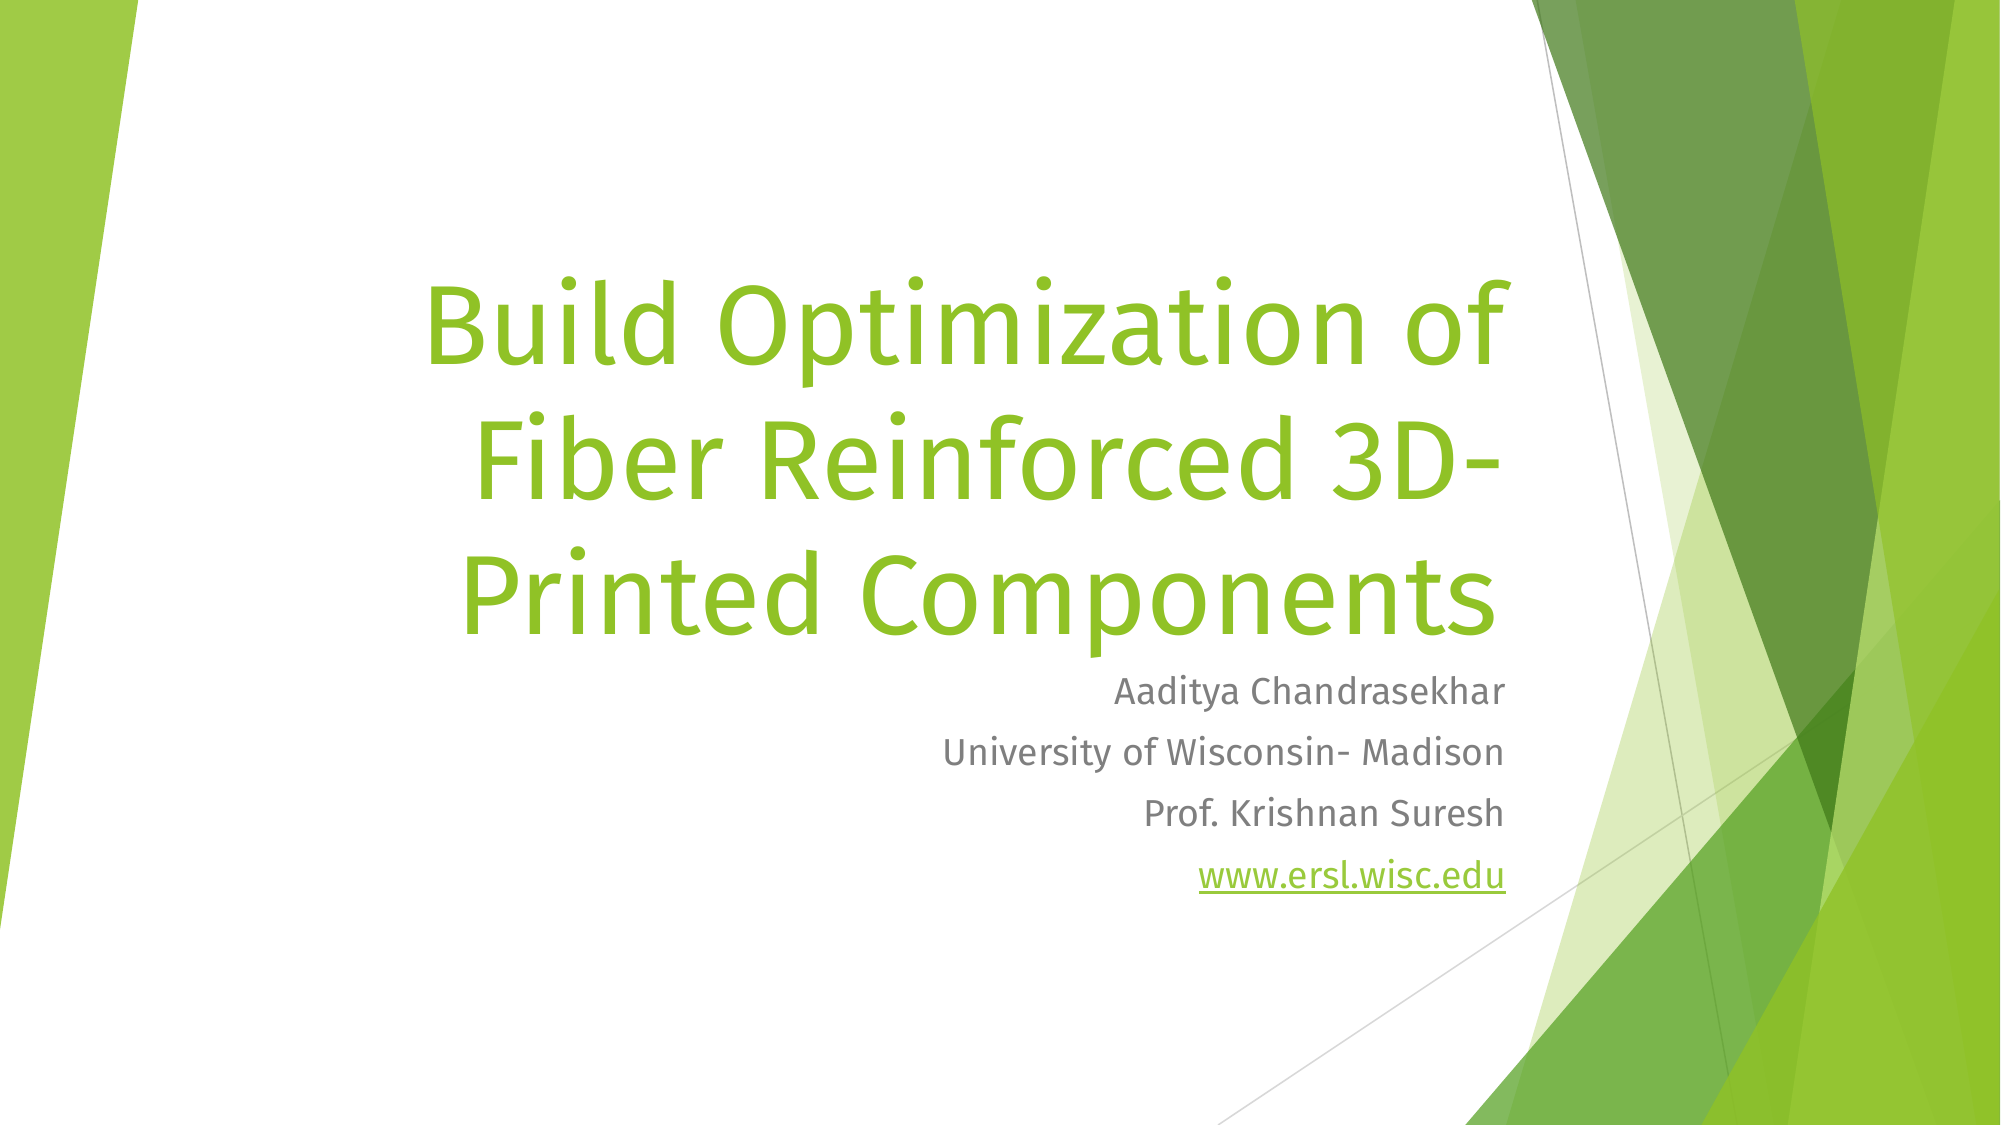

# Build Optimization of Fiber Reinforced 3D-Printed Components
Aaditya Chandrasekhar
University of Wisconsin- Madison
Prof. Krishnan Suresh
www.ersl.wisc.edu